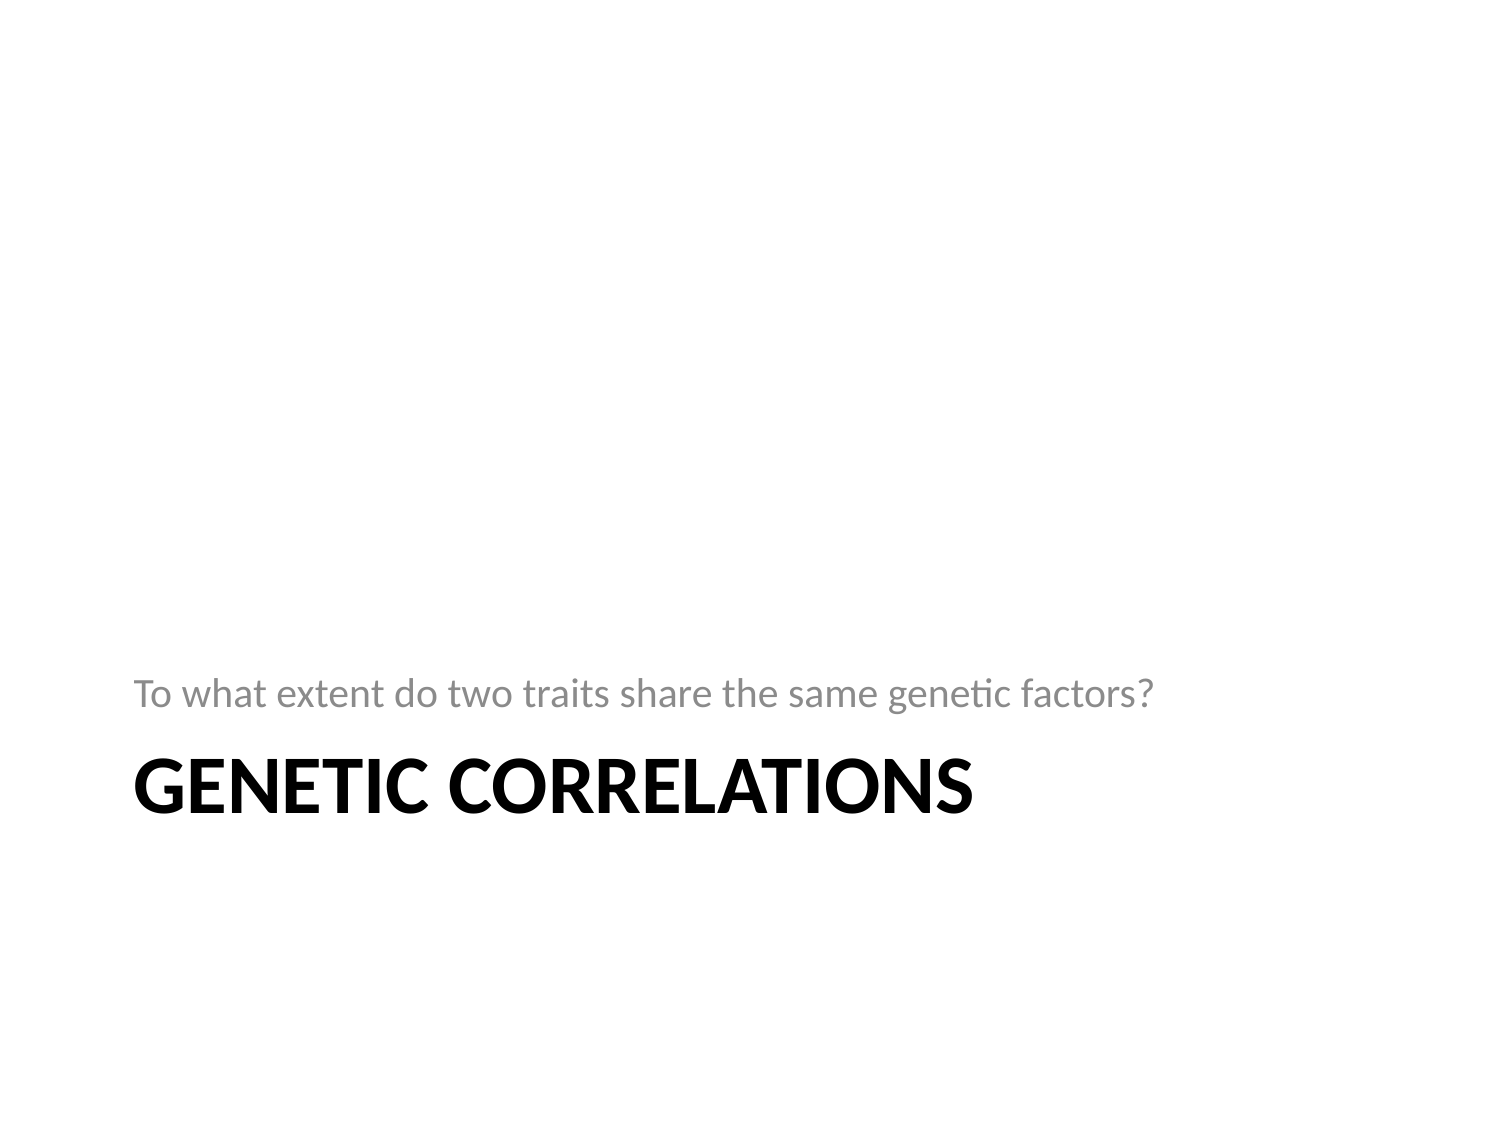

To what extent do two traits share the same genetic factors?
# Genetic correlations